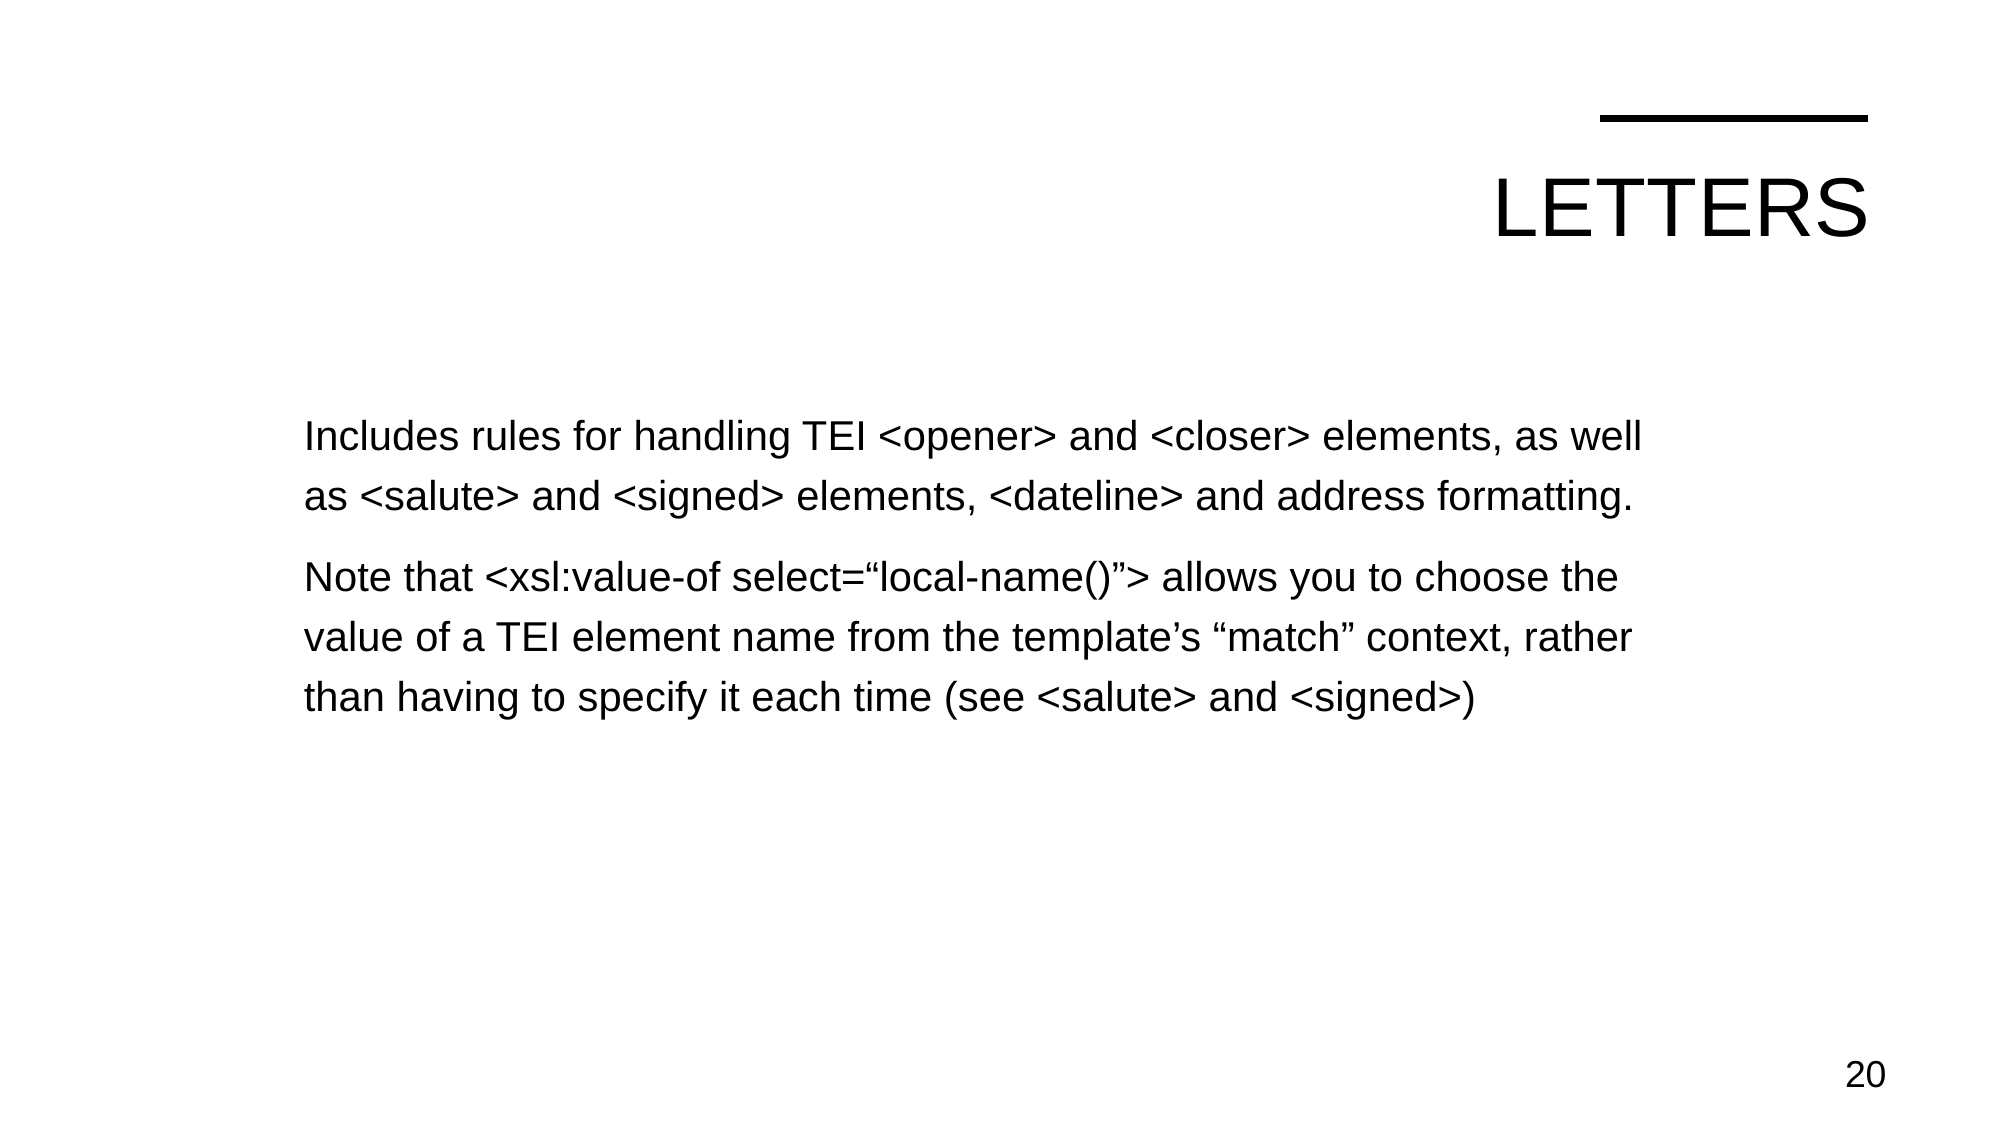

# Letters
Includes rules for handling TEI <opener> and <closer> elements, as well as <salute> and <signed> elements, <dateline> and address formatting.
Note that <xsl:value-of select=“local-name()”> allows you to choose the value of a TEI element name from the template’s “match” context, rather than having to specify it each time (see <salute> and <signed>)
20